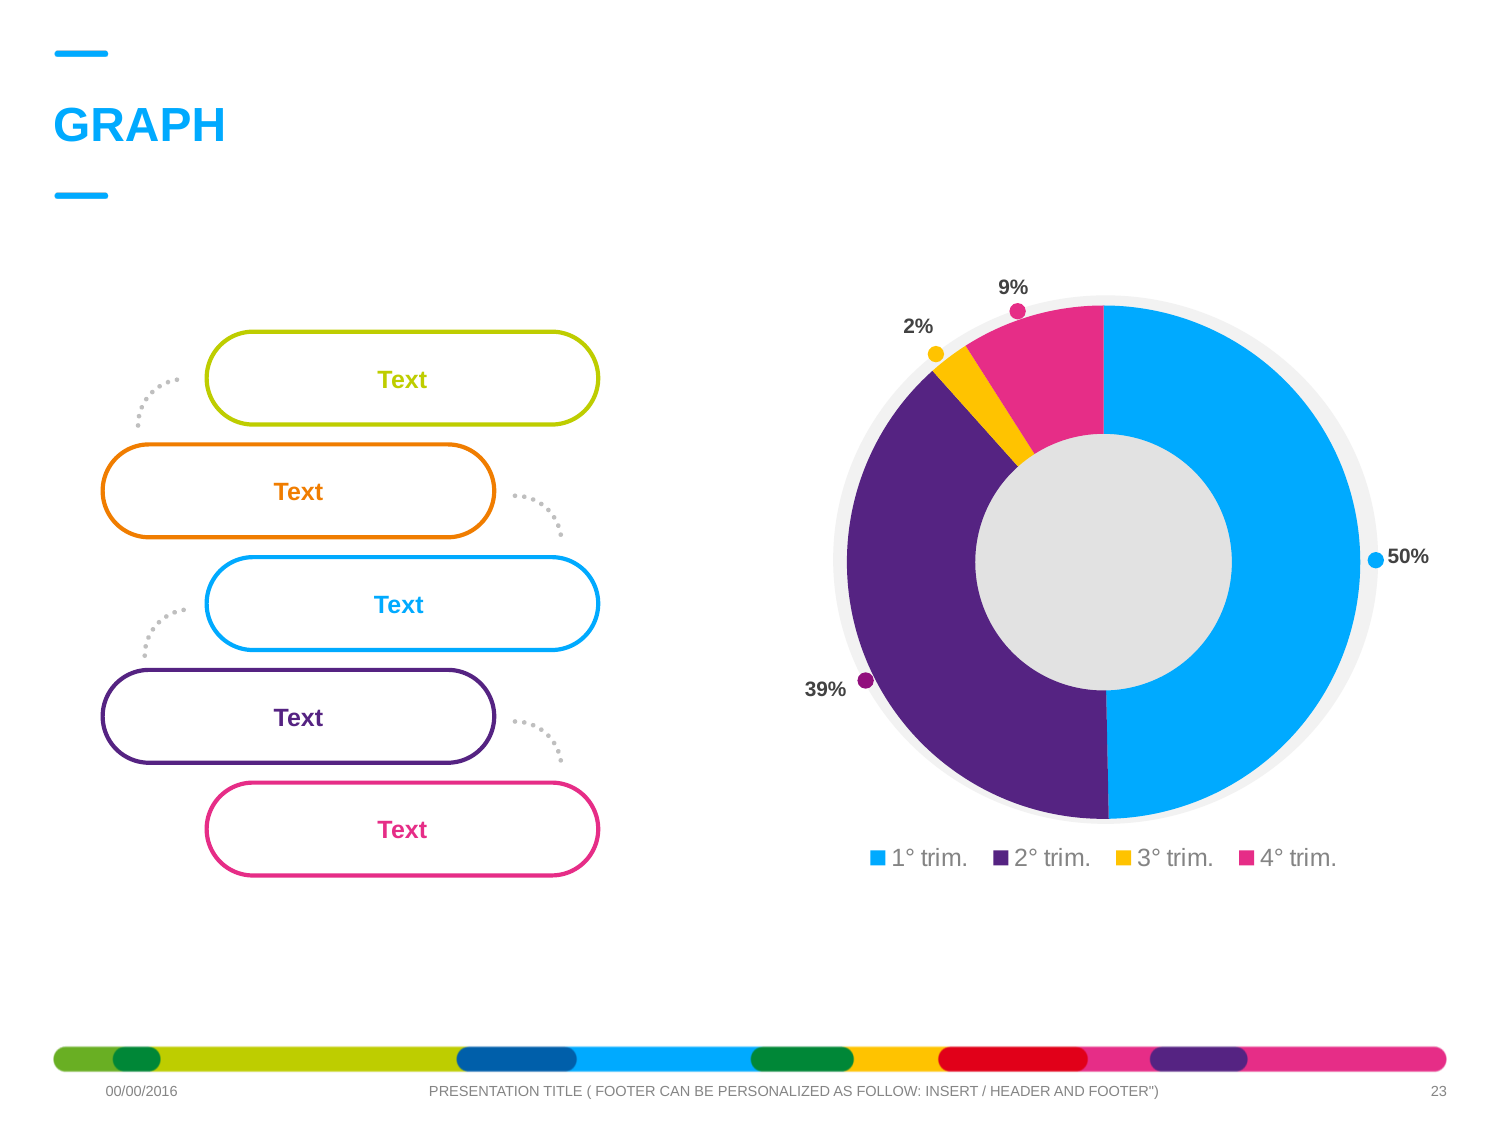

# GRAPH

9%

### Chart

| Category | Vendite |
|---|---|
| 1° trim. | 7.7 |
| 2° trim. | 6.0 |
| 3° trim. | 0.4 |
| 4° trim. | 1.4 |

2%
Text

Text

50%

Text

39%
Text

Text
23
00/00/2016
PRESENTATION TITLE ( FOOTER CAN BE PERSONALIZED AS FOLLOW: INSERT / HEADER AND FOOTER")